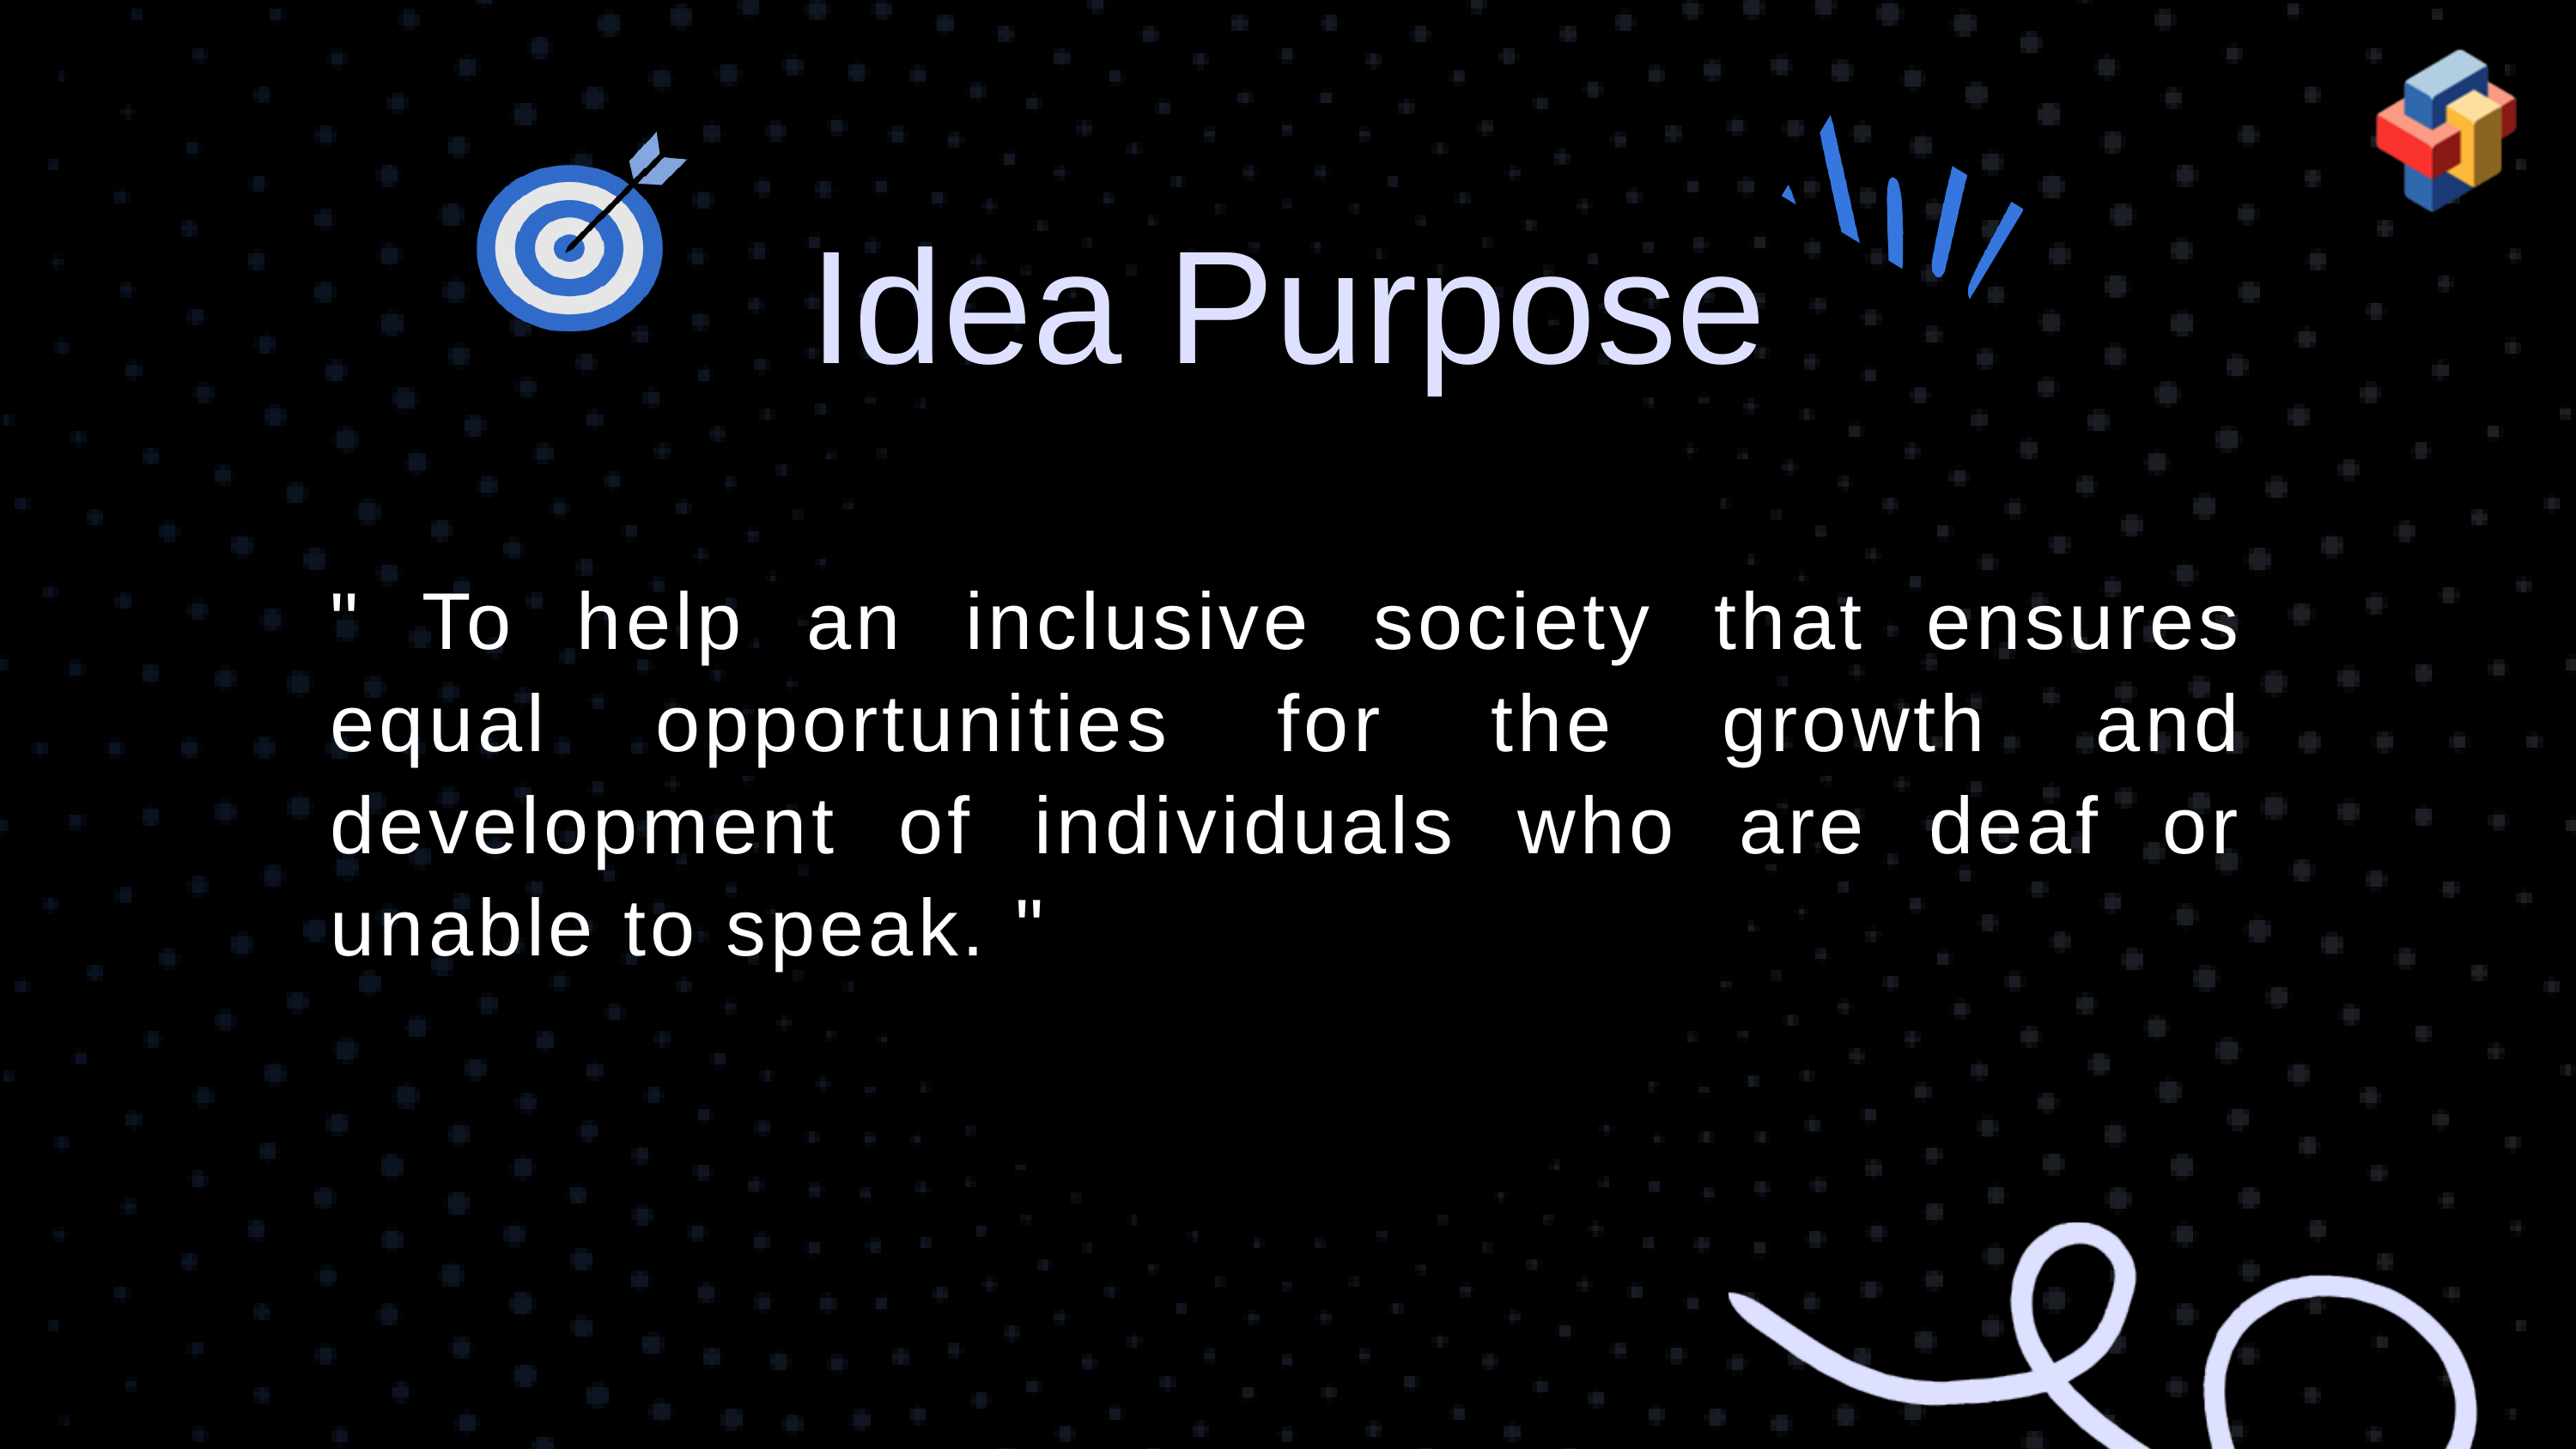

Idea Purpose
" To help an inclusive society that ensures equal opportunities for the growth and development of individuals who are deaf or unable to speak. "